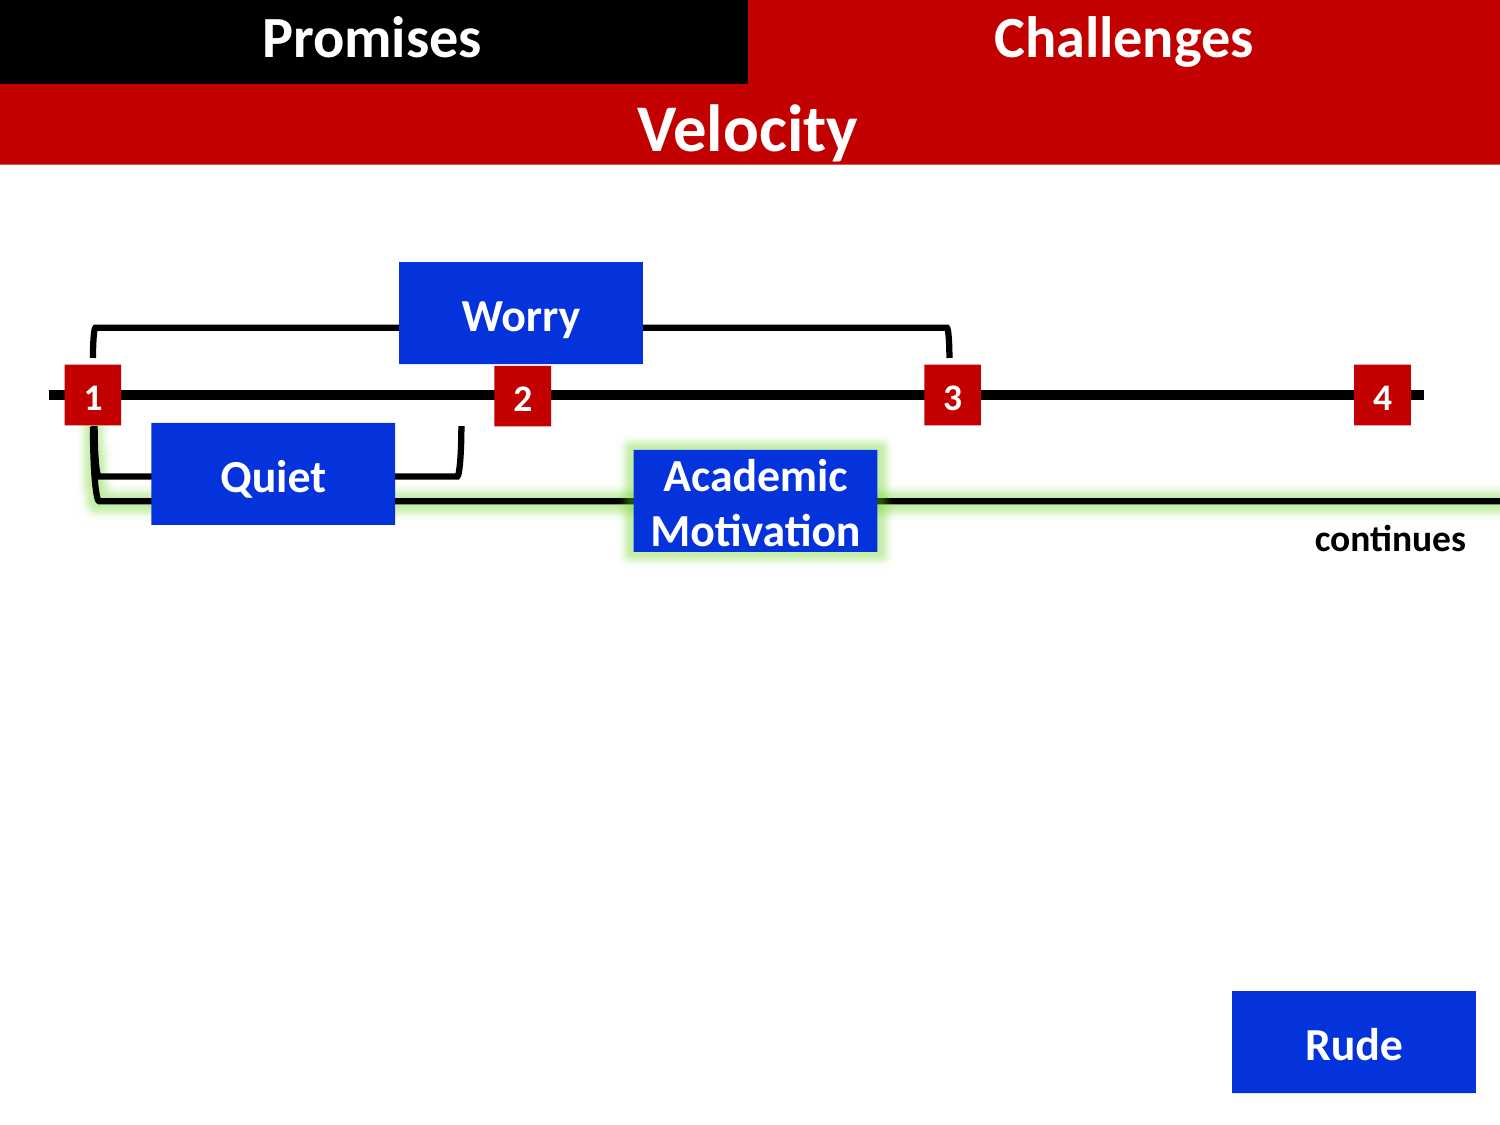

| Promises | Challenges |
| --- | --- |
Velocity
Worry

1
3
4
2
Quiet
Academic Motivation
continues
Rude